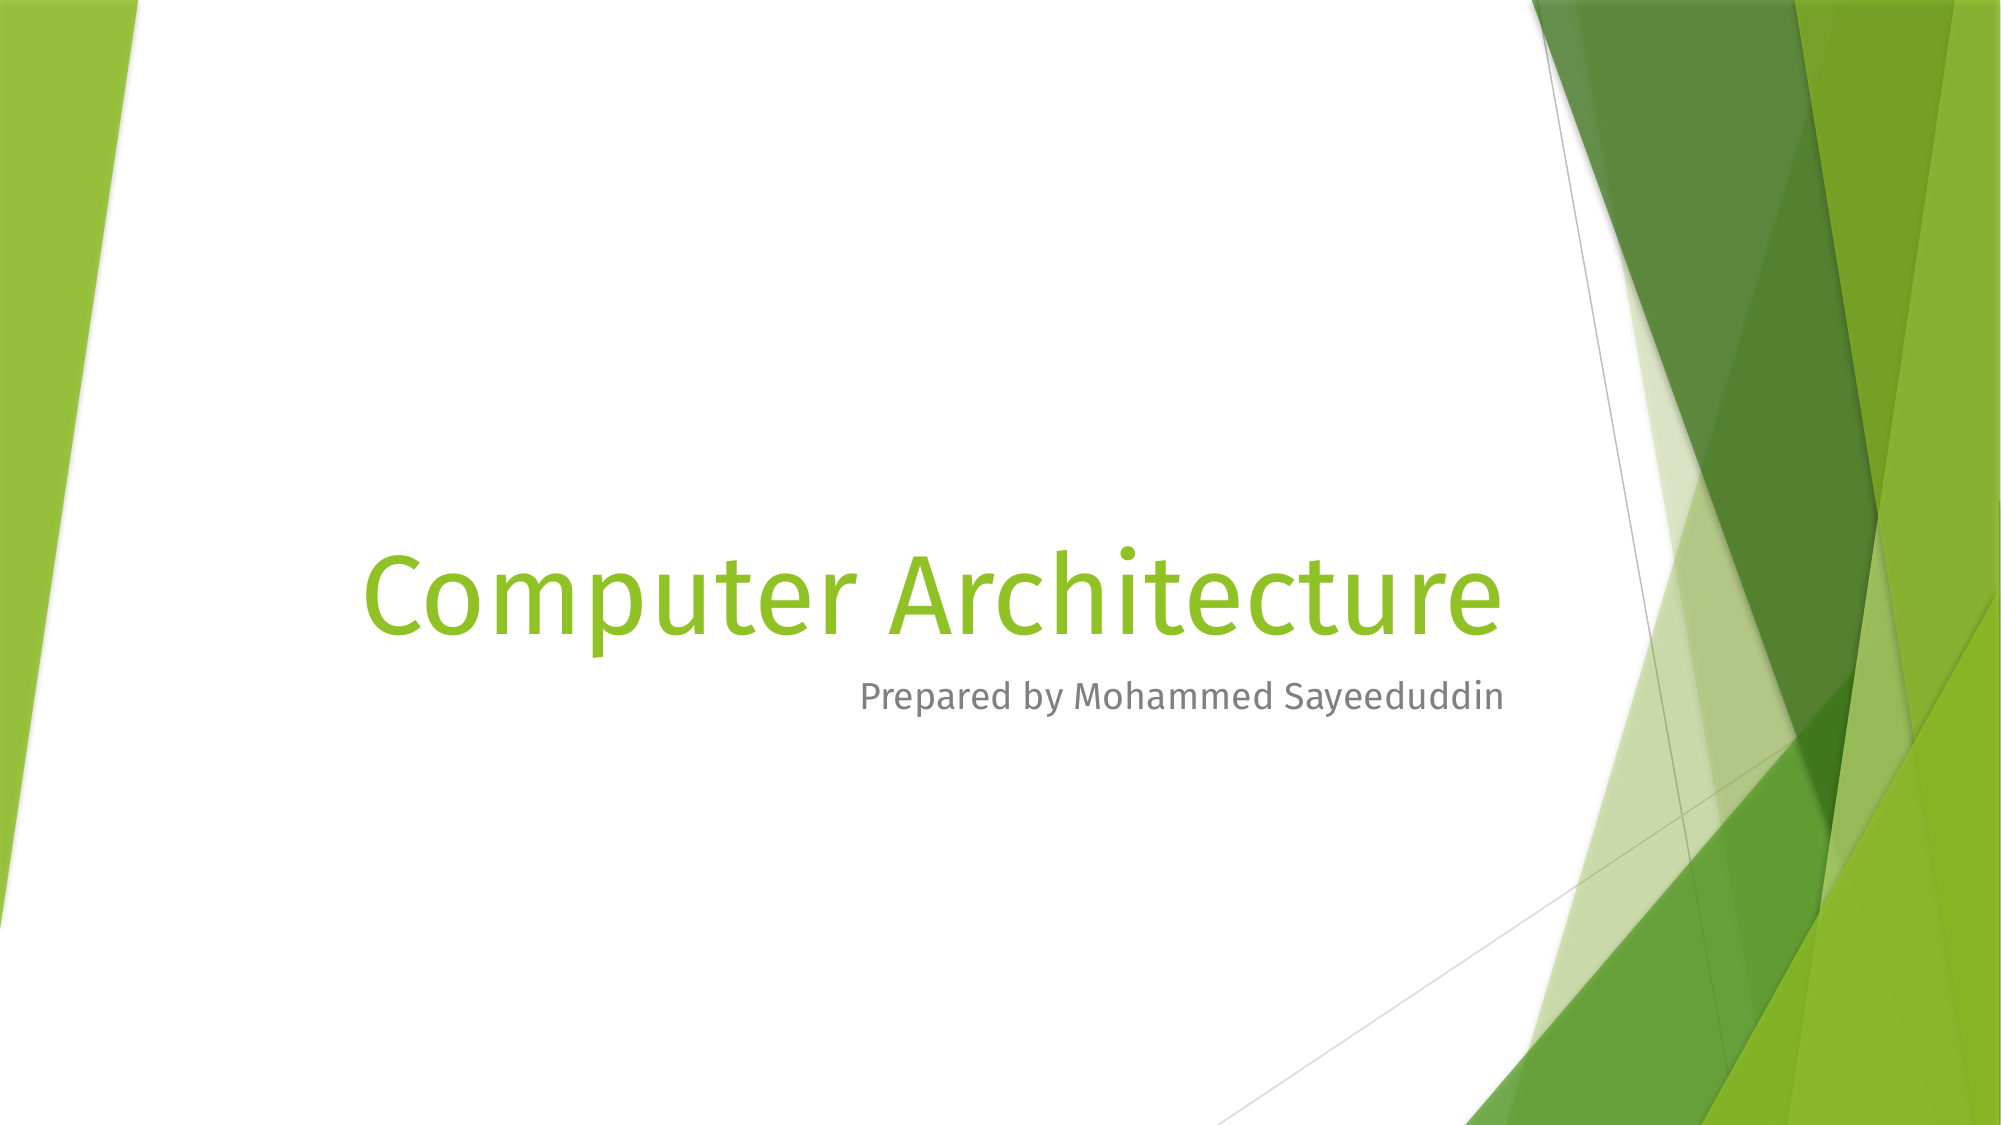

# Computer Architecture
Prepared by Mohammed Sayeeduddin